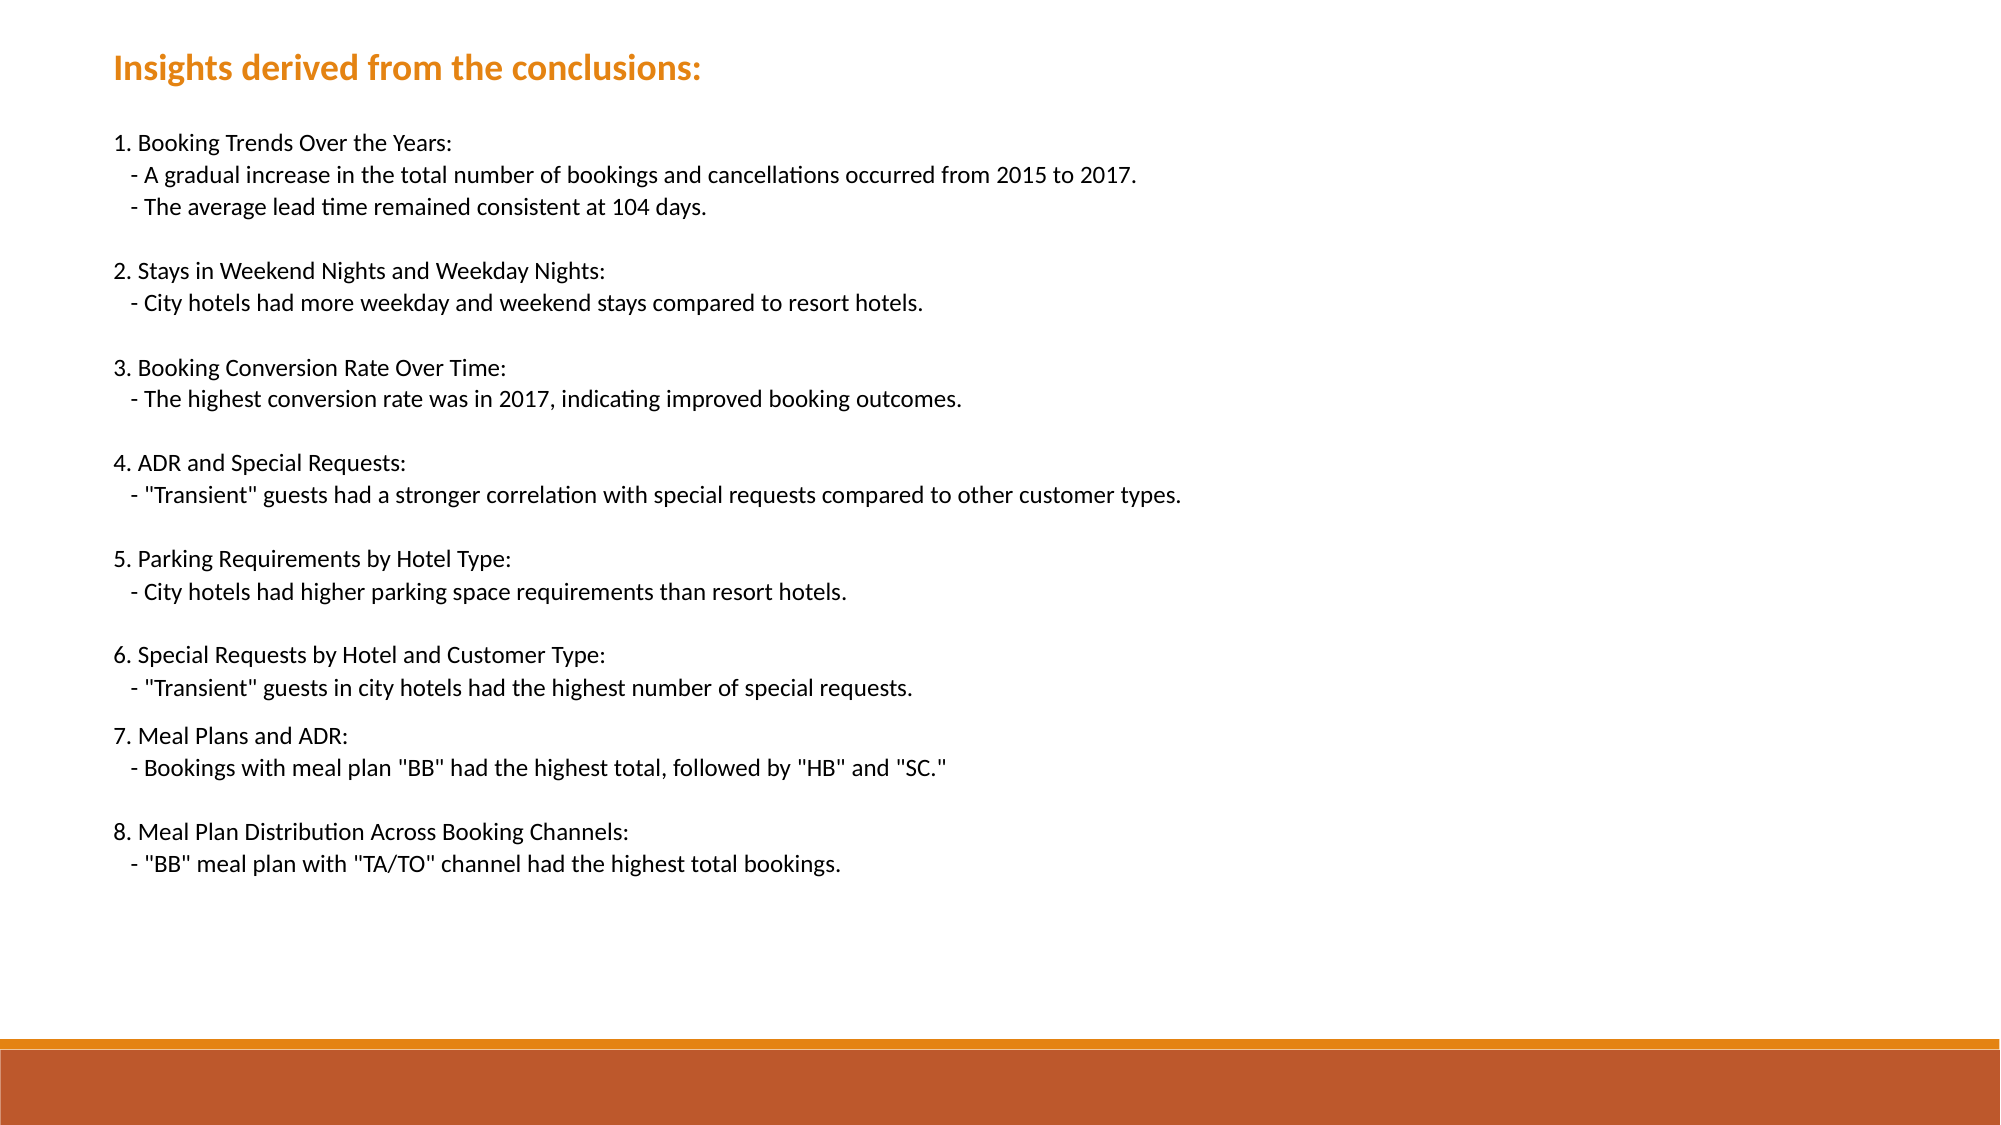

Insights derived from the conclusions:

1. Booking Trends Over the Years:
   - A gradual increase in the total number of bookings and cancellations occurred from 2015 to 2017.
   - The average lead time remained consistent at 104 days.

2. Stays in Weekend Nights and Weekday Nights:
   - City hotels had more weekday and weekend stays compared to resort hotels.

3. Booking Conversion Rate Over Time:
   - The highest conversion rate was in 2017, indicating improved booking outcomes.

4. ADR and Special Requests:
   - "Transient" guests had a stronger correlation with special requests compared to other customer types.

5. Parking Requirements by Hotel Type:
   - City hotels had higher parking space requirements than resort hotels.

6. Special Requests by Hotel and Customer Type:
   - "Transient" guests in city hotels had the highest number of special requests.
7. Meal Plans and ADR:
   - Bookings with meal plan "BB" had the highest total, followed by "HB" and "SC."

8. Meal Plan Distribution Across Booking Channels:
   - "BB" meal plan with "TA/TO" channel had the highest total bookings.